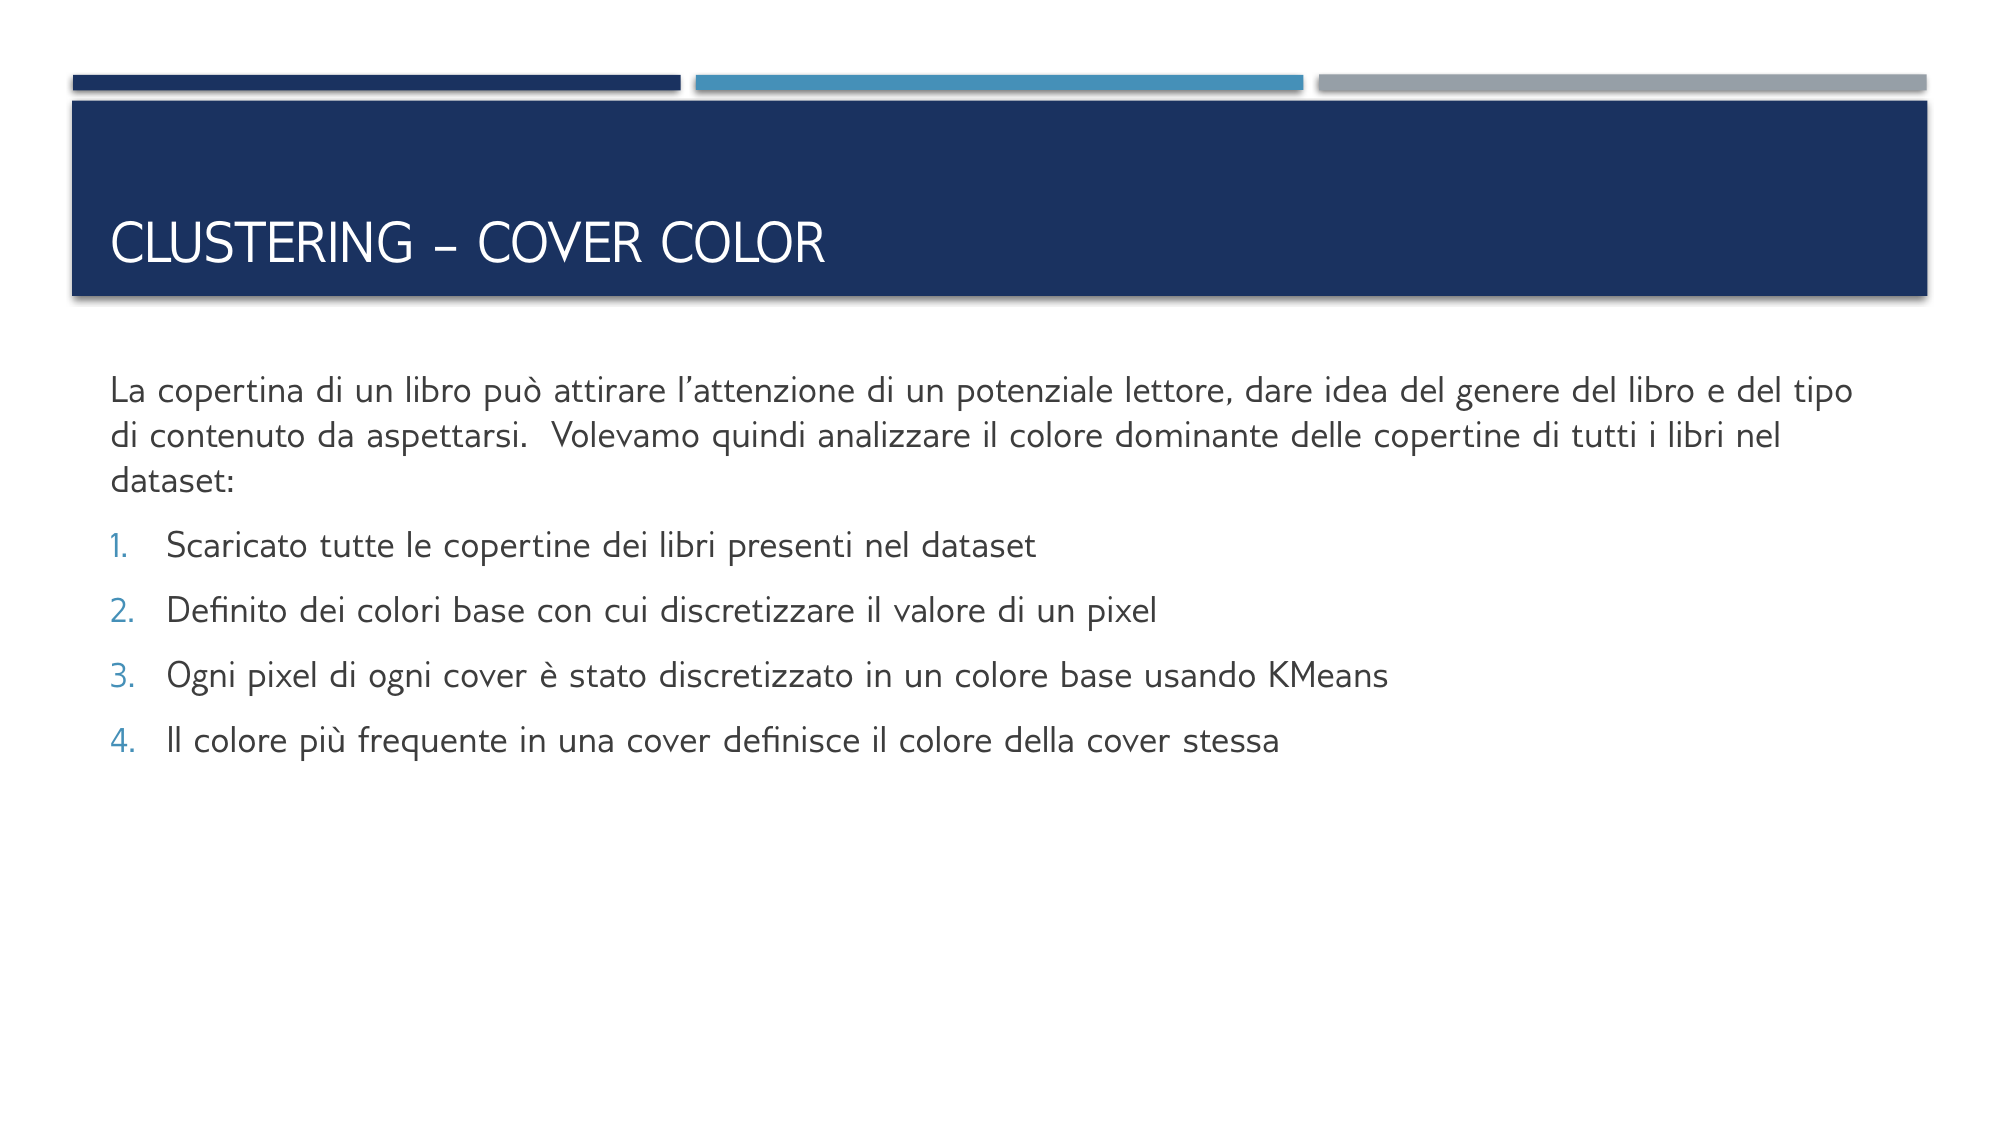

# Clustering – Cover COlor
La copertina di un libro può attirare l’attenzione di un potenziale lettore, dare idea del genere del libro e del tipo di contenuto da aspettarsi.  Volevamo quindi analizzare il colore dominante delle copertine di tutti i libri nel dataset:
Scaricato tutte le copertine dei libri presenti nel dataset
Definito dei colori base con cui discretizzare il valore di un pixel
Ogni pixel di ogni cover è stato discretizzato in un colore base usando KMeans
Il colore più frequente in una cover definisce il colore della cover stessa